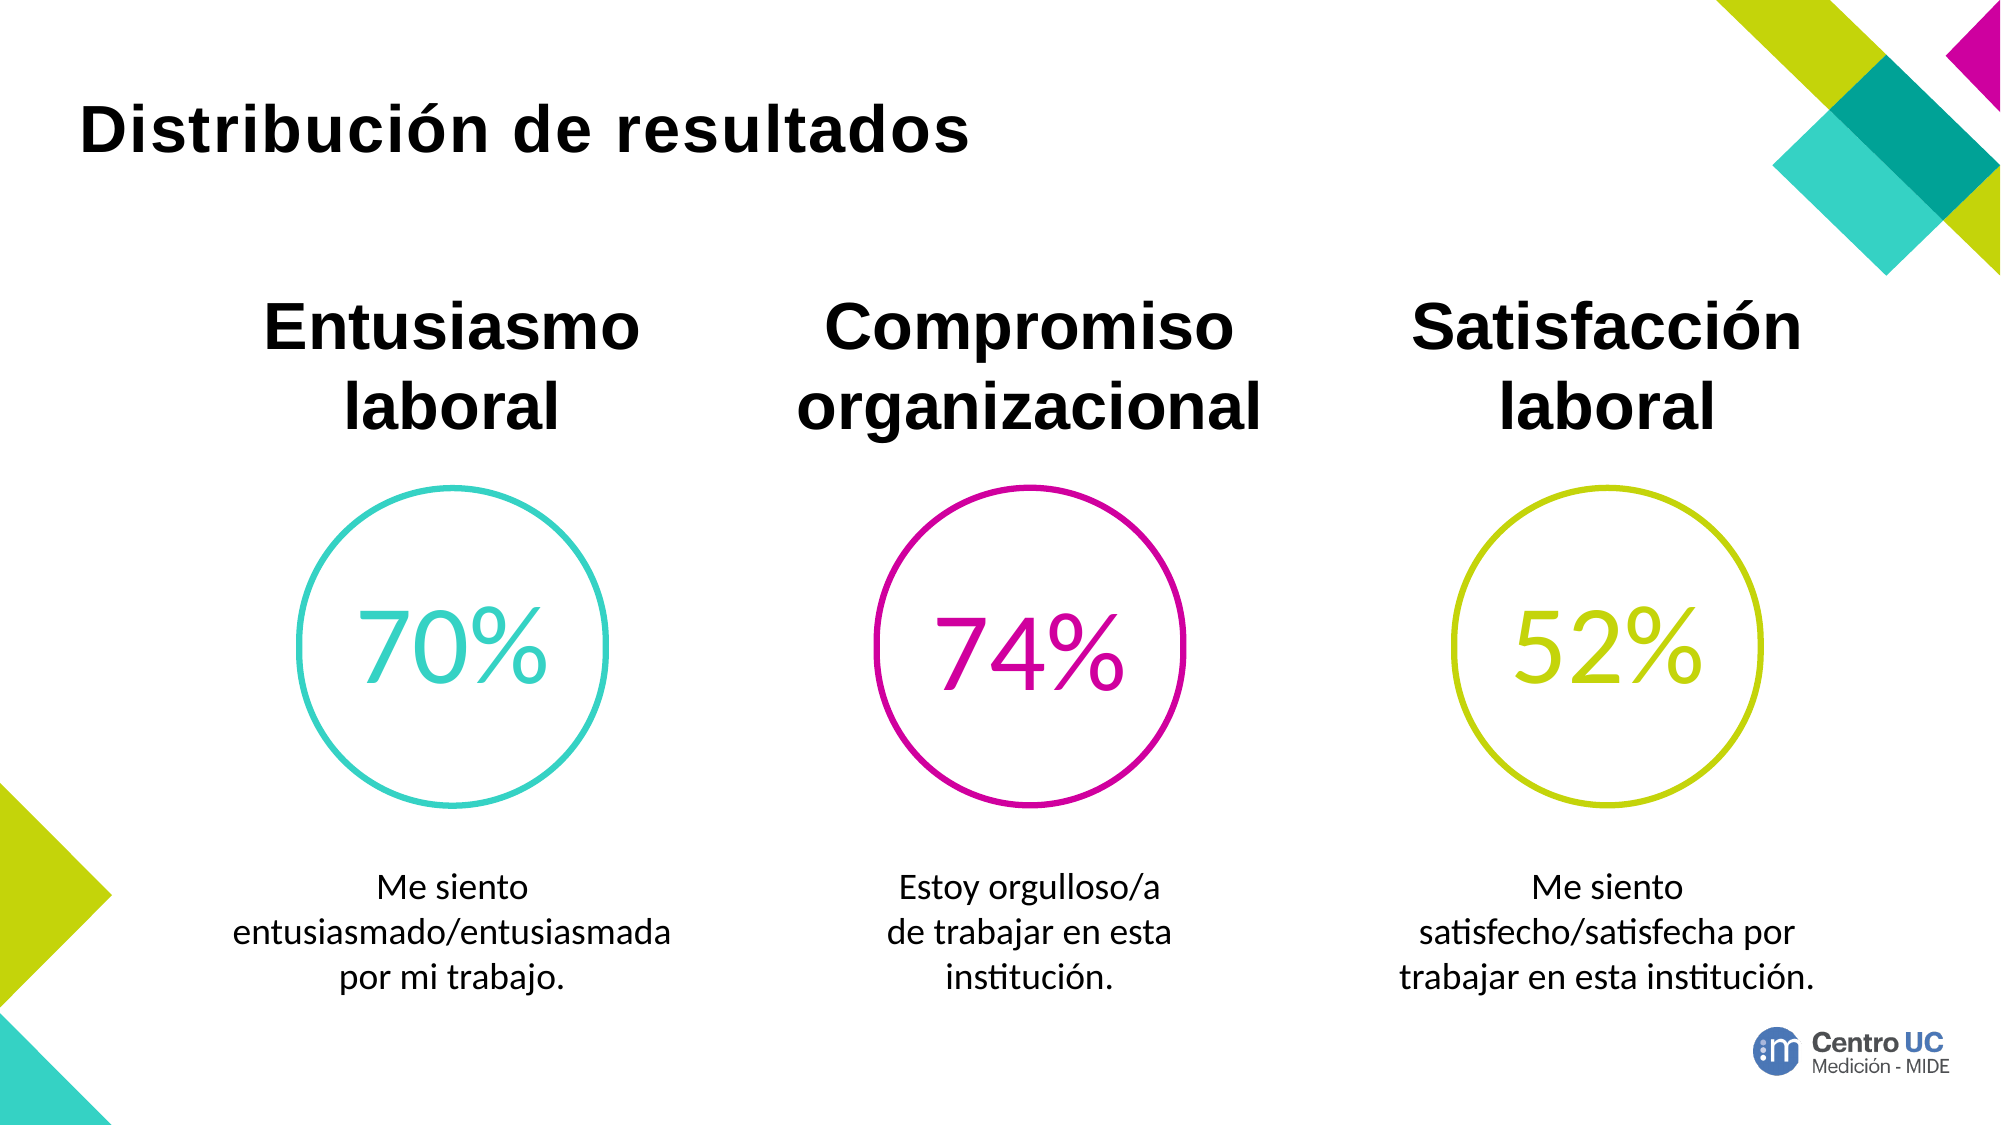

# Distribución de resultados

70%
52%
74%